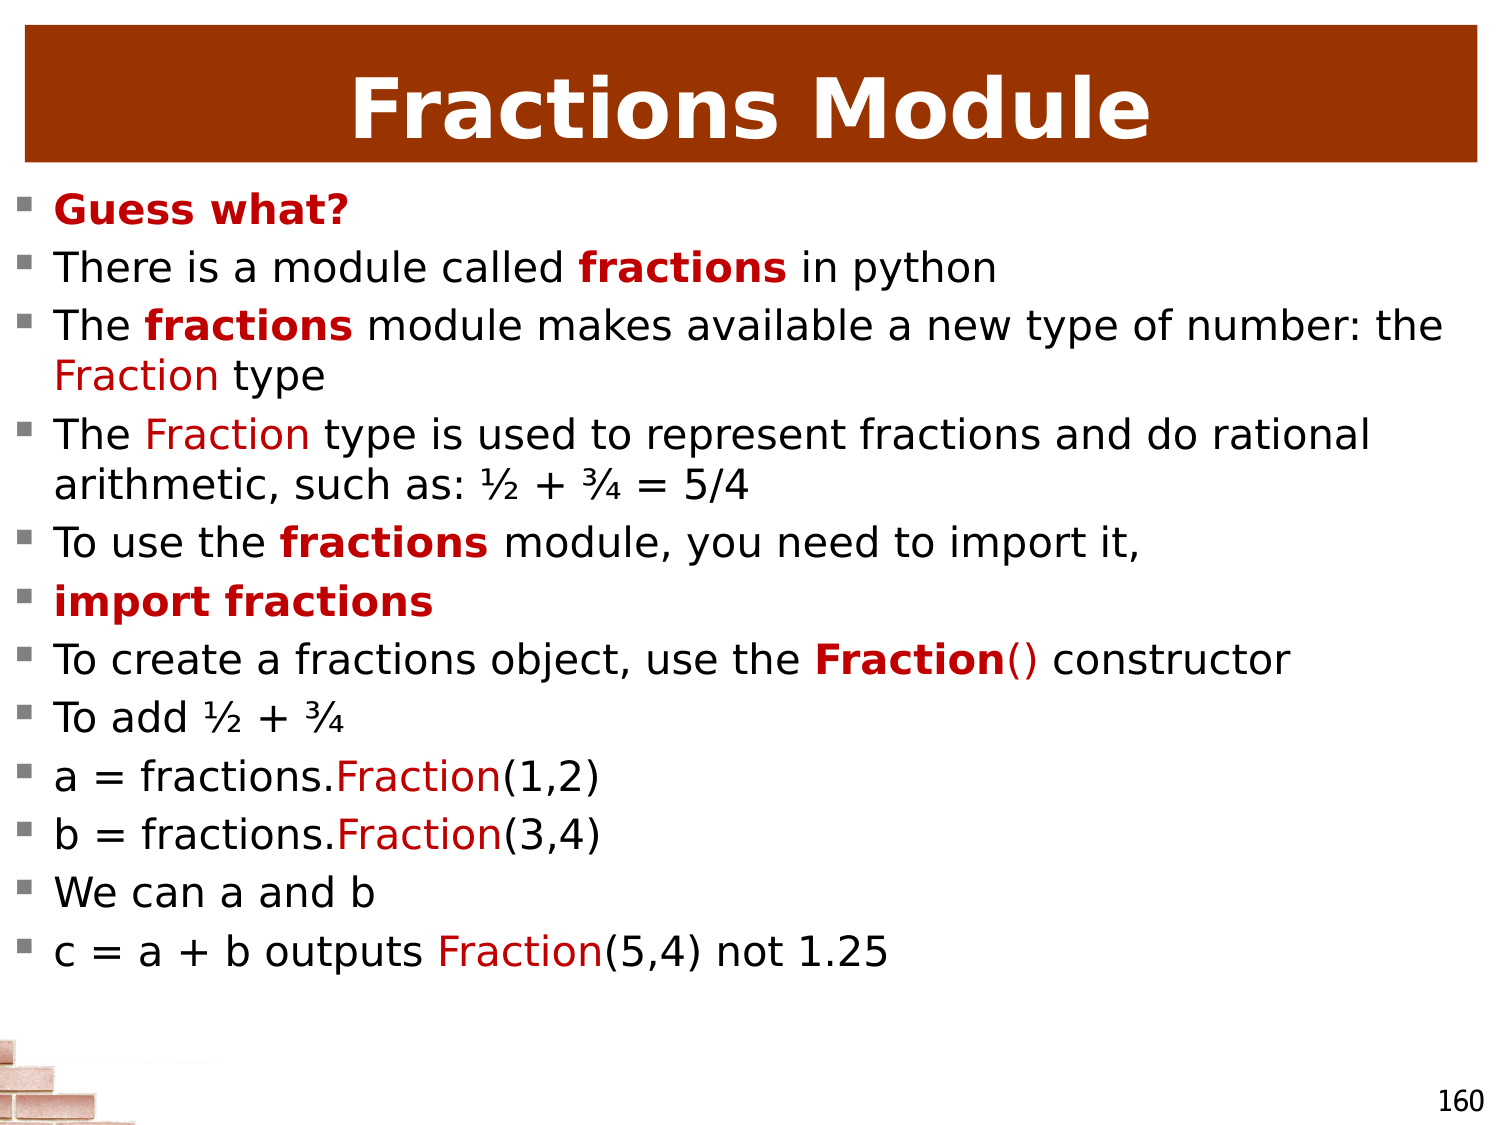

# Fractions Module
Guess what?
There is a module called fractions in python
The fractions module makes available a new type of number: the Fraction type
The Fraction type is used to represent fractions and do rational arithmetic, such as: ½ + ¾ = 5/4
To use the fractions module, you need to import it,
import fractions
To create a fractions object, use the Fraction() constructor
To add ½ + ¾
a = fractions.Fraction(1,2)
b = fractions.Fraction(3,4)
We can a and b
c = a + b outputs Fraction(5,4) not 1.25

160